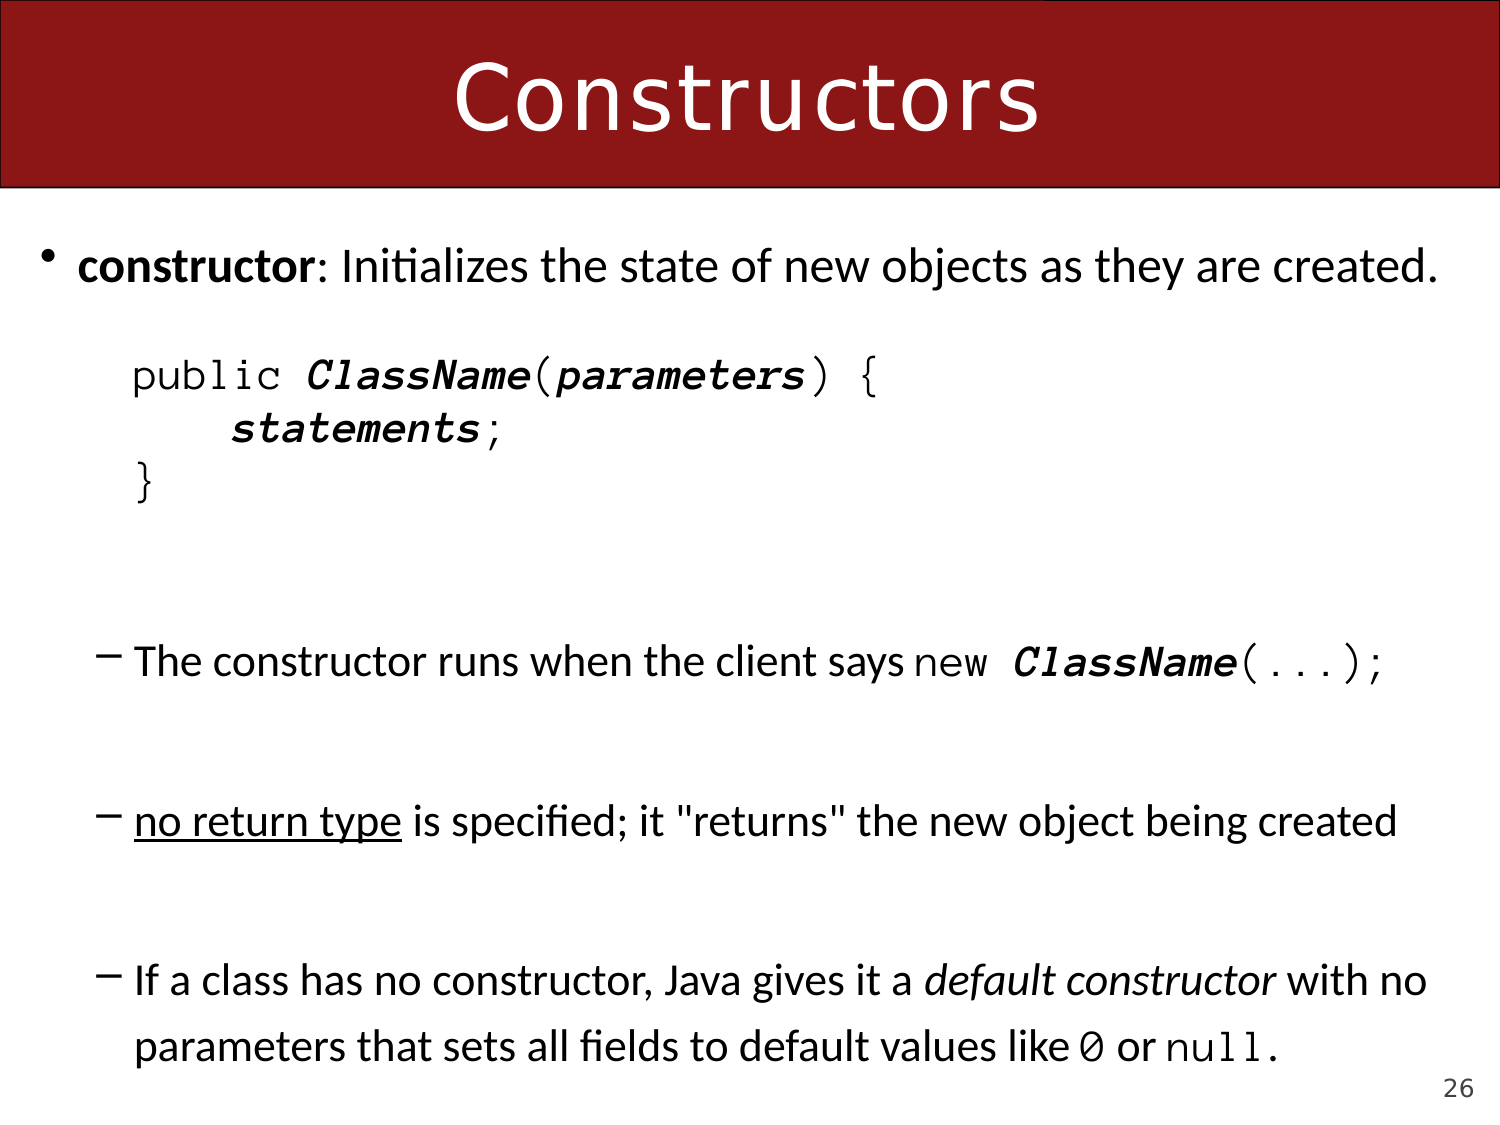

# Constructors
constructor: Initializes the state of new objects as they are created.

	public ClassName(parameters) {
	    statements;
	}

The constructor runs when the client says new ClassName(...);

no return type is specified; it "returns" the new object being created

If a class has no constructor, Java gives it a default constructor with no parameters that sets all fields to default values like 0 or null.